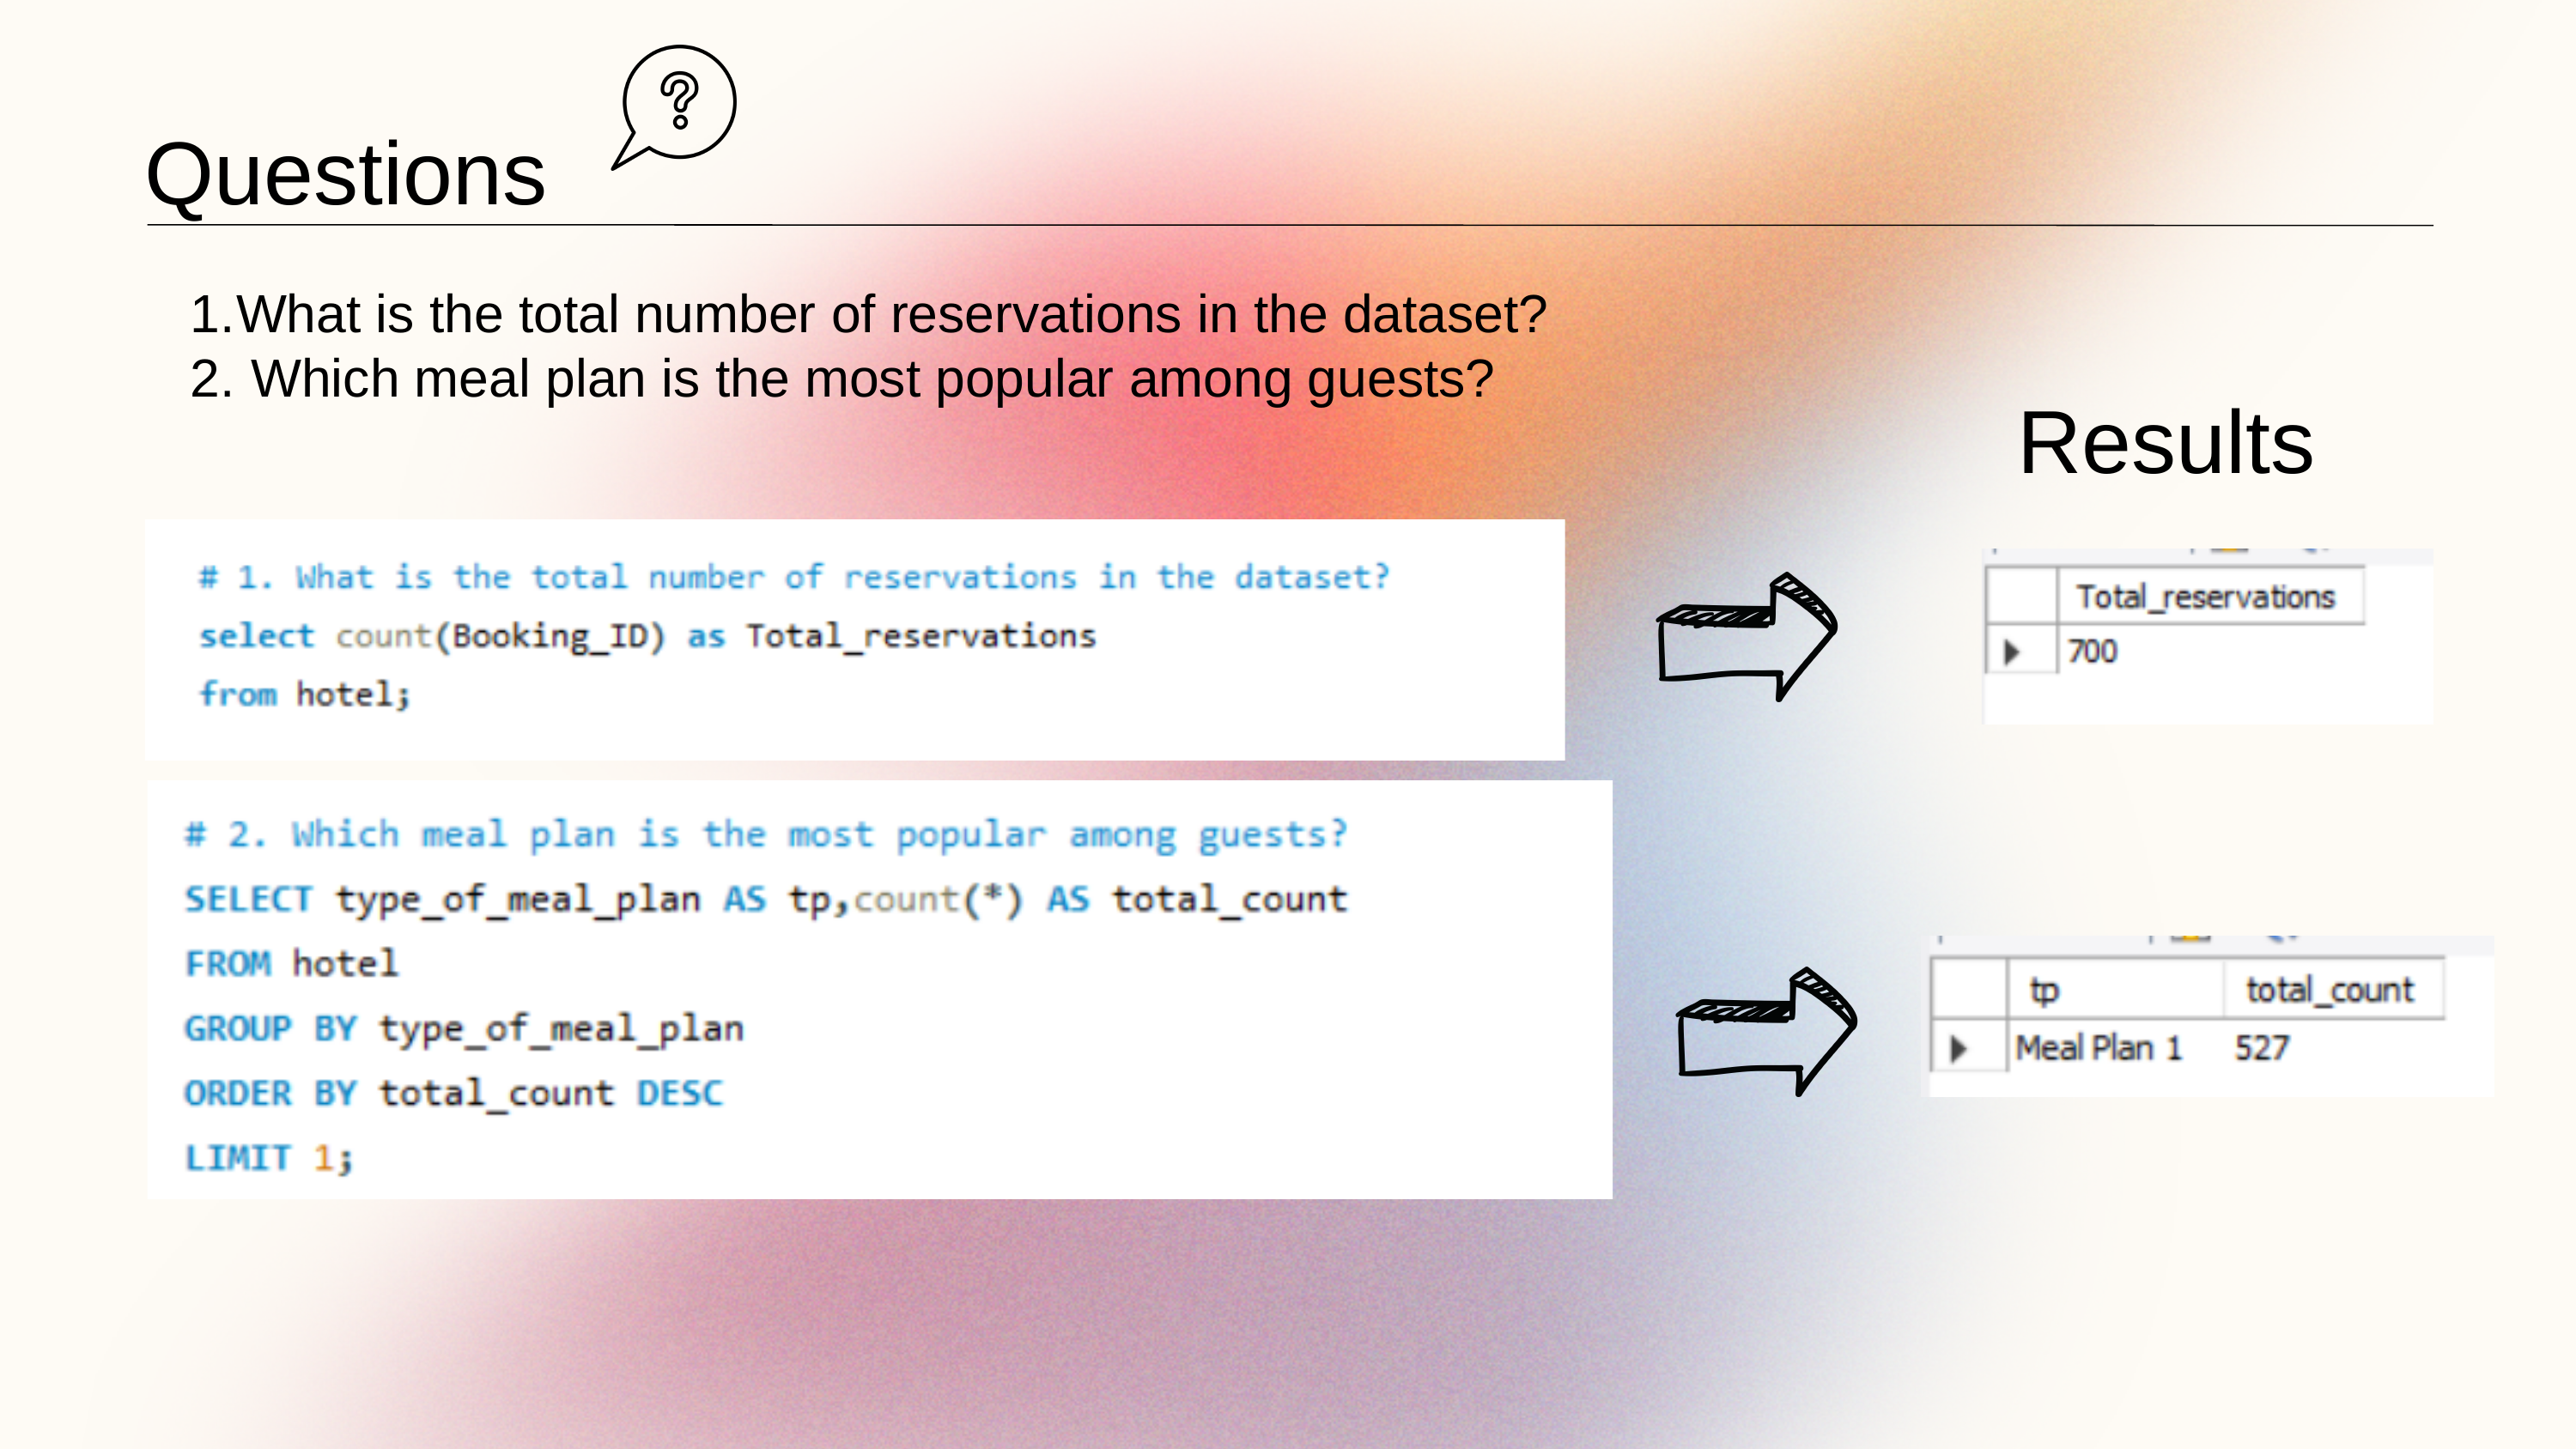

Questions

What is the total number of reservations in the dataset?
 Which meal plan is the most popular among guests?
Results